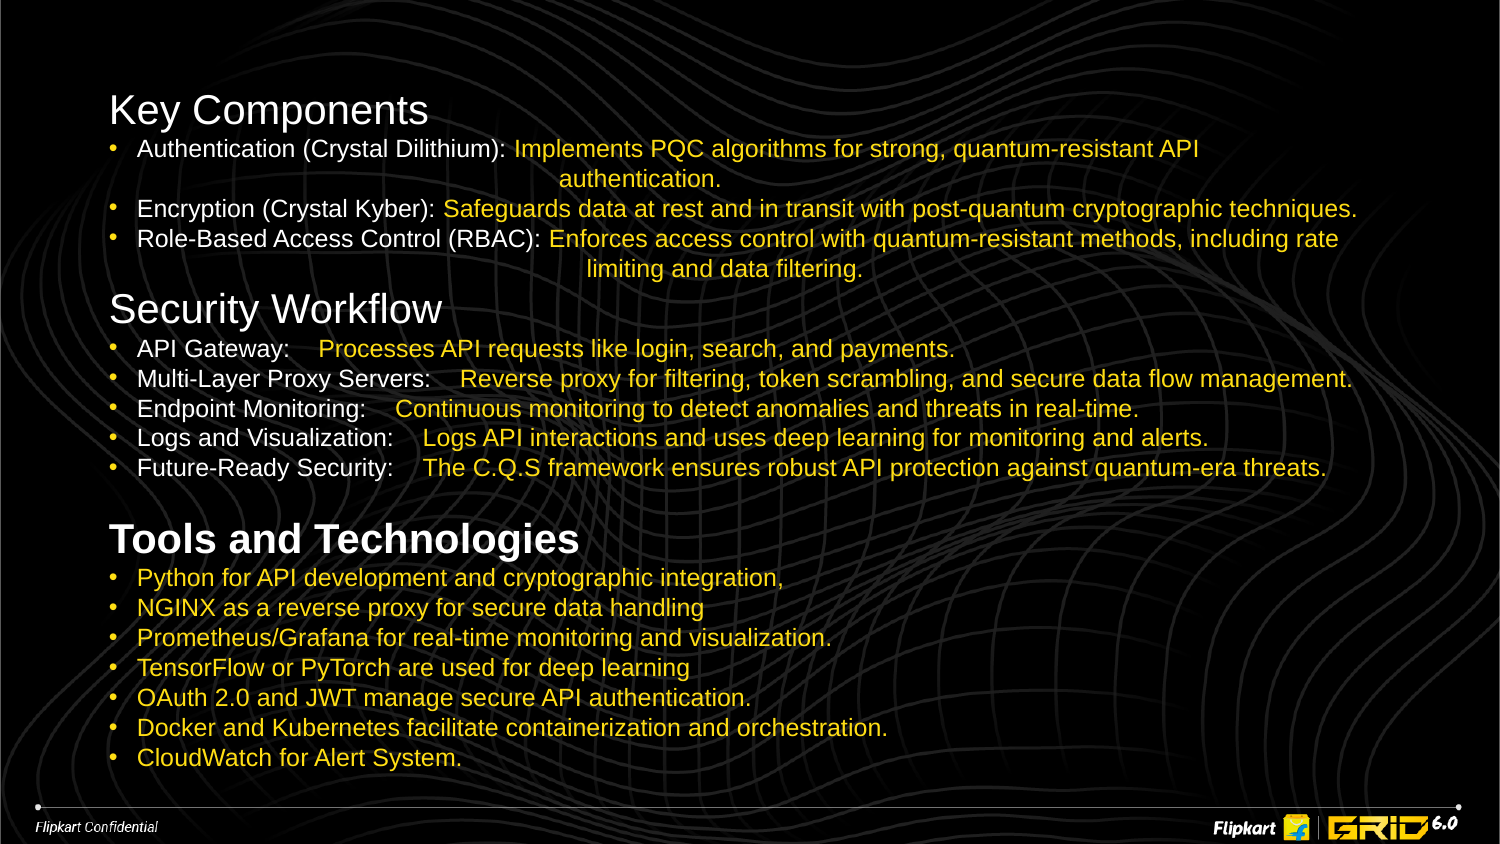

Key Components
Authentication (Crystal Dilithium): Implements PQC algorithms for strong, quantum-resistant API 	        	                                       authentication.
Encryption (Crystal Kyber): Safeguards data at rest and in transit with post-quantum cryptographic techniques.
Role-Based Access Control (RBAC): Enforces access control with quantum-resistant methods, including rate 	                                           limiting and data filtering.
Security Workflow
API Gateway:    Processes API requests like login, search, and payments.
Multi-Layer Proxy Servers:    Reverse proxy for filtering, token scrambling, and secure data flow management.
Endpoint Monitoring:    Continuous monitoring to detect anomalies and threats in real-time.
Logs and Visualization:    Logs API interactions and uses deep learning for monitoring and alerts.
Future-Ready Security:    The C.Q.S framework ensures robust API protection against quantum-era threats.

Tools and Technologies
Python for API development and cryptographic integration,
NGINX as a reverse proxy for secure data handling
Prometheus/Grafana for real-time monitoring and visualization.
TensorFlow or PyTorch are used for deep learning
OAuth 2.0 and JWT manage secure API authentication.
Docker and Kubernetes facilitate containerization and orchestration.
CloudWatch for Alert System.